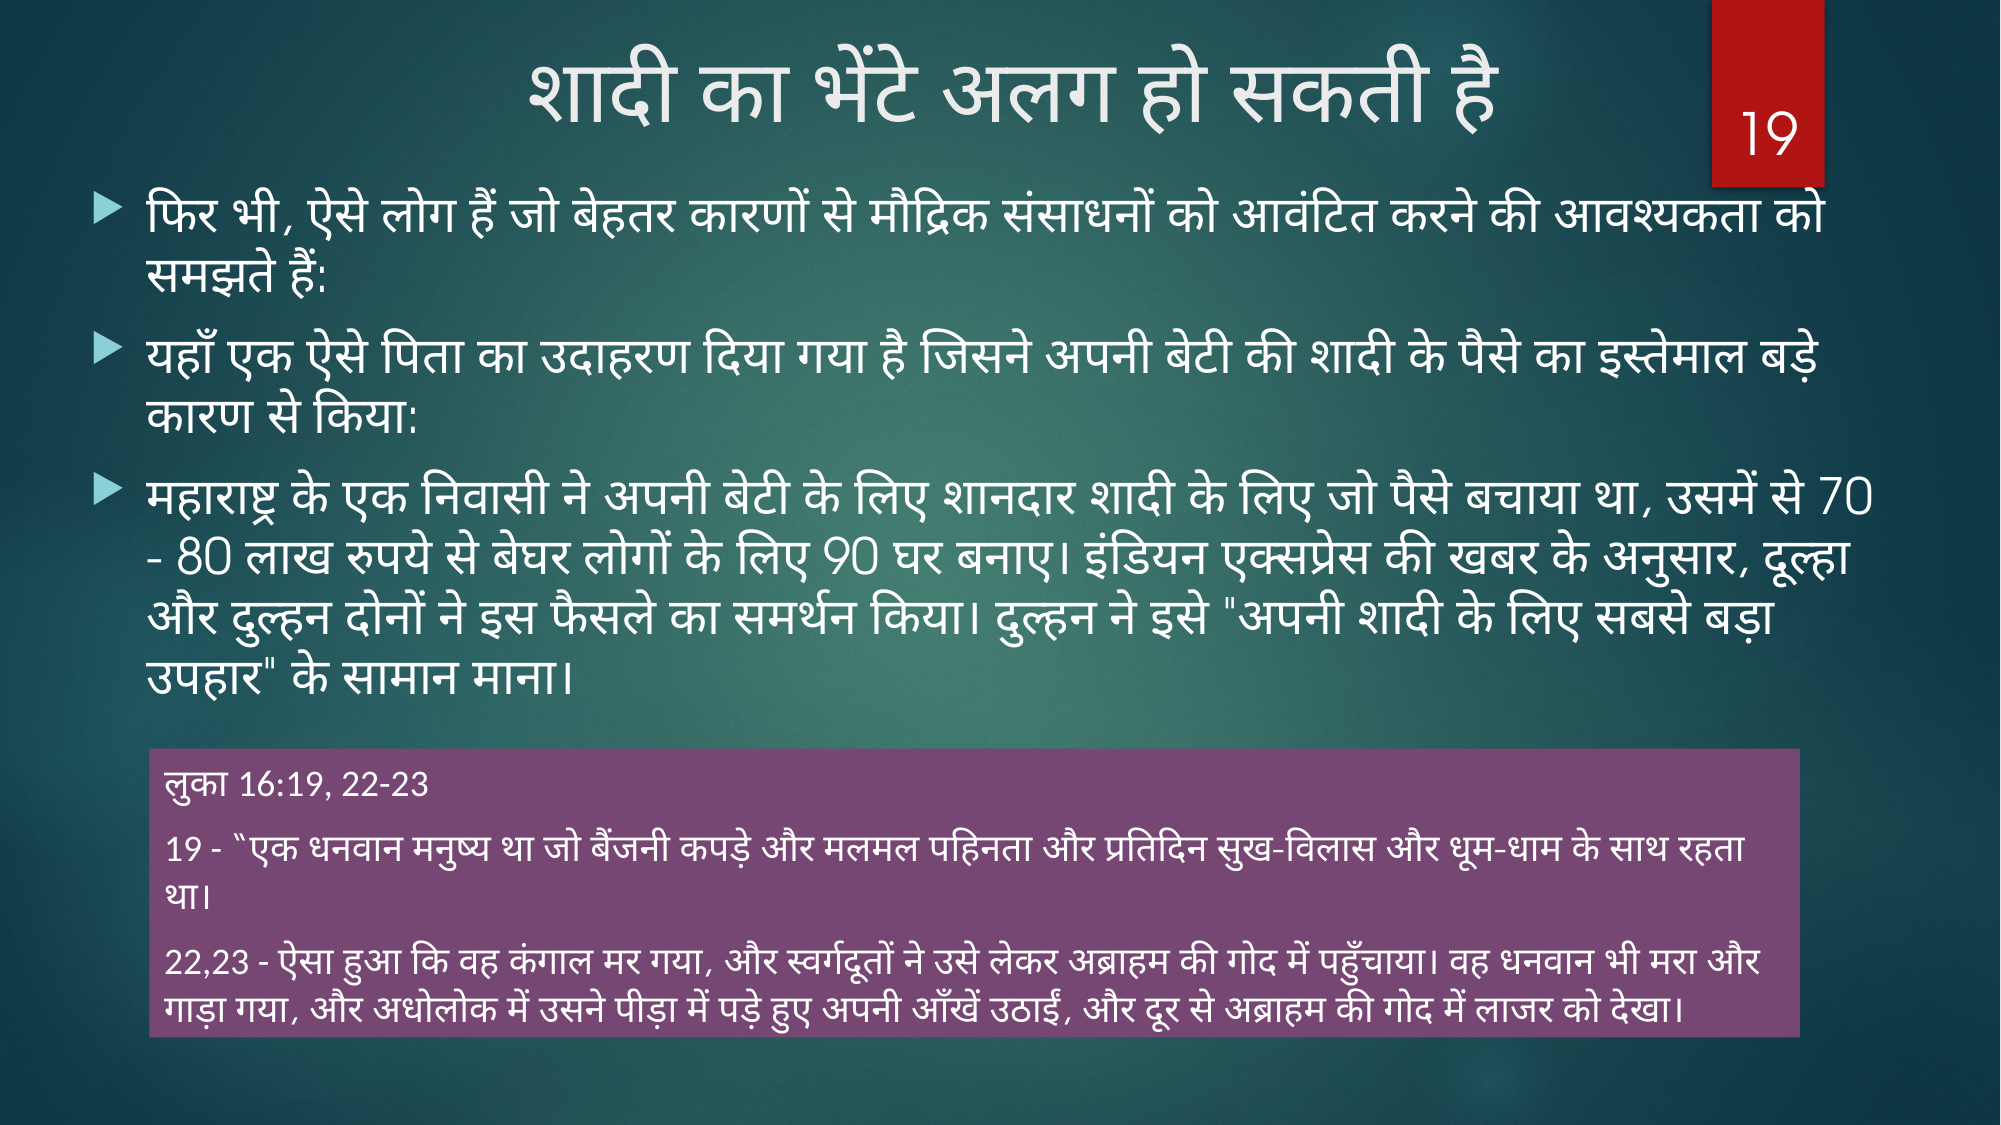

# शादी का भेंटे अलग हो सकती है
19
फिर भी, ऐसे लोग हैं जो बेहतर कारणों से मौद्रिक संसाधनों को आवंटित करने की आवश्यकता को समझते हैं:
यहाँ एक ऐसे पिता का उदाहरण दिया गया है जिसने अपनी बेटी की शादी के पैसे का इस्तेमाल बड़े कारण से किया:
महाराष्ट्र के एक निवासी ने अपनी बेटी के लिए शानदार शादी के लिए जो पैसे बचाया था, उसमें से 70 - 80 लाख रुपये से बेघर लोगों के लिए 90 घर बनाए। इंडियन एक्सप्रेस की खबर के अनुसार, दूल्हा और दुल्हन दोनों ने इस फैसले का समर्थन किया। दुल्हन ने इसे "अपनी शादी के लिए सबसे बड़ा उपहार" के सामान माना।

लुका 16:19, 22-23
19 - “एक धनवान मनुष्य था जो बैंजनी कपड़े और मलमल पहिनता और प्रतिदिन सुख-विलास और धूम-धाम के साथ रहता था।
22,23 - ऐसा हुआ कि वह कंगाल मर गया, और स्वर्गदूतों ने उसे लेकर अब्राहम की गोद में पहुँचाया। वह धनवान भी मरा और गाड़ा गया, और अधोलोक में उसने पीड़ा में पड़े हुए अपनी आँखें उठाईं, और दूर से अब्राहम की गोद में लाजर को देखा।